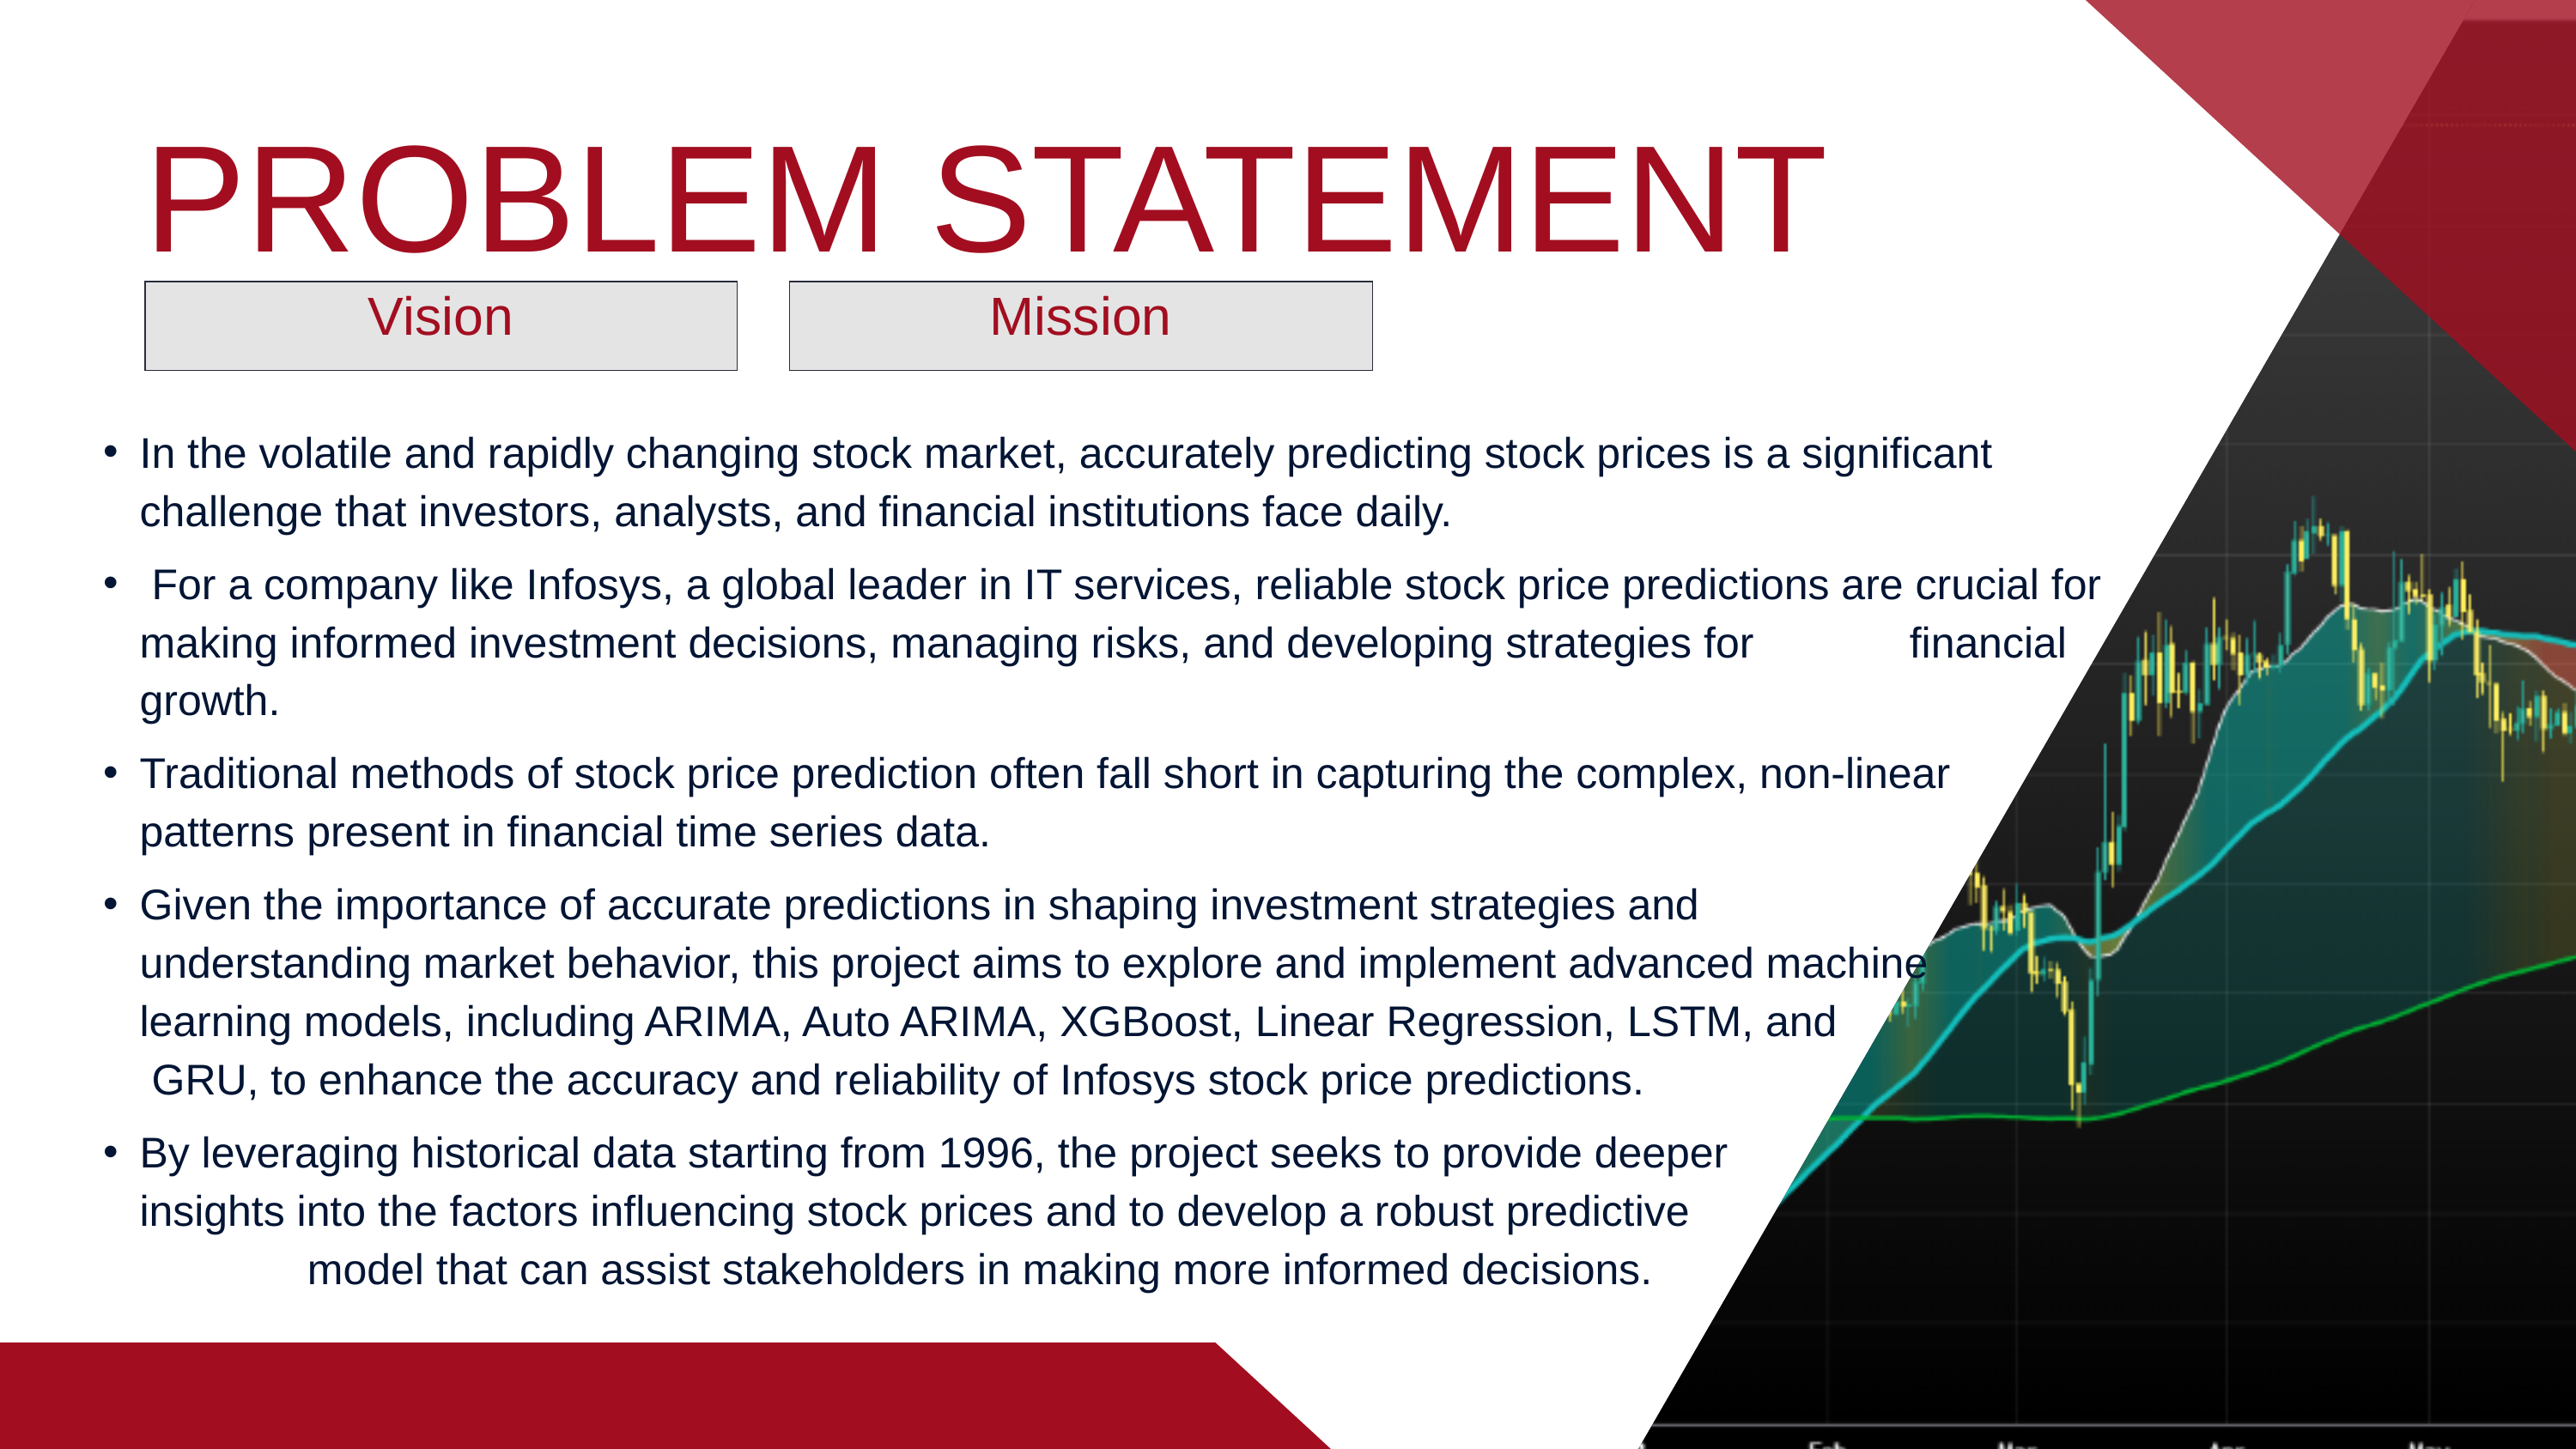

PROBLEM STATEMENT

Vision

Mission
In the volatile and rapidly changing stock market, accurately predicting stock prices is a significant      challenge that investors, analysts, and financial institutions face daily.

 For a company like Infosys, a global leader in IT services, reliable stock price predictions are crucial for making informed investment decisions, managing risks, and developing strategies for             financial growth.

Traditional methods of stock price prediction often fall short in capturing the complex, non-linear                     patterns present in financial time series data.

Given the importance of accurate predictions in shaping investment strategies and                               understanding market behavior, this project aims to explore and implement advanced machine                   learning models, including ARIMA, Auto ARIMA, XGBoost, Linear Regression, LSTM, and                                 GRU, to enhance the accuracy and reliability of Infosys stock price predictions.

By leveraging historical data starting from 1996, the project seeks to provide deeper                                       insights into the factors influencing stock prices and to develop a robust predictive                                                          model that can assist stakeholders in making more informed decisions.